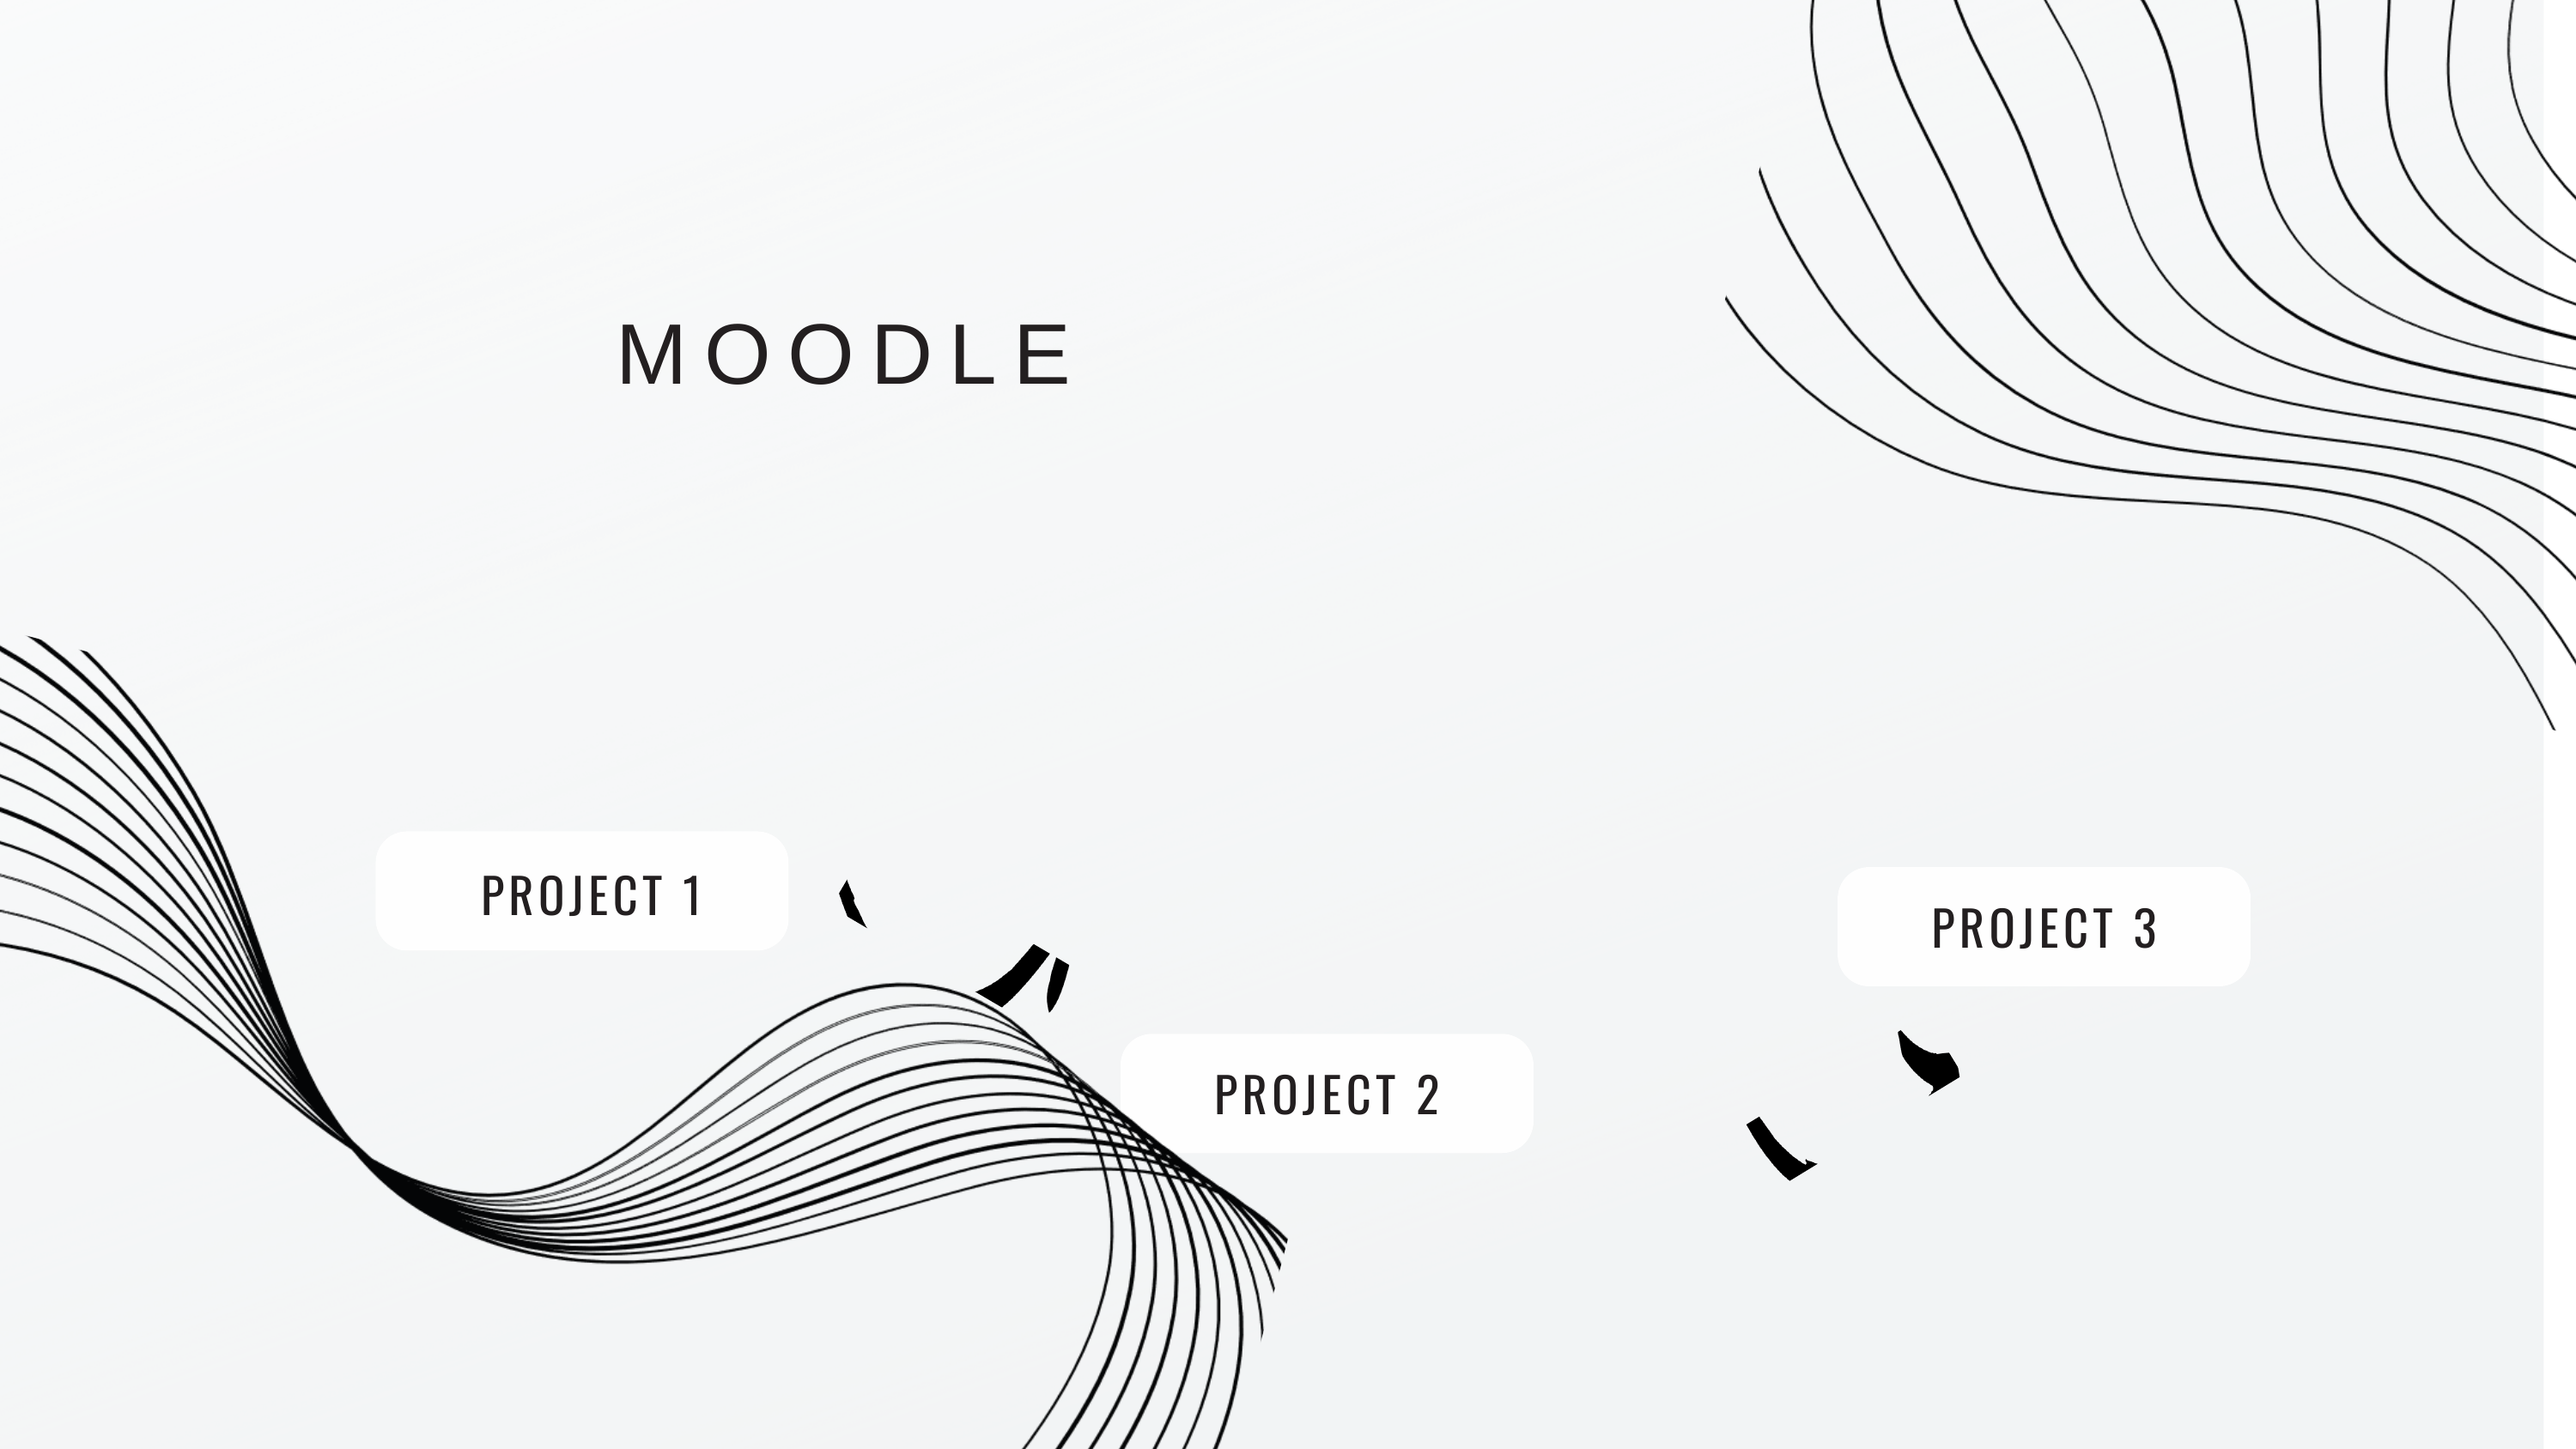

MOODLE

PROJECT 1

PROJECT 3

PROJECT 2